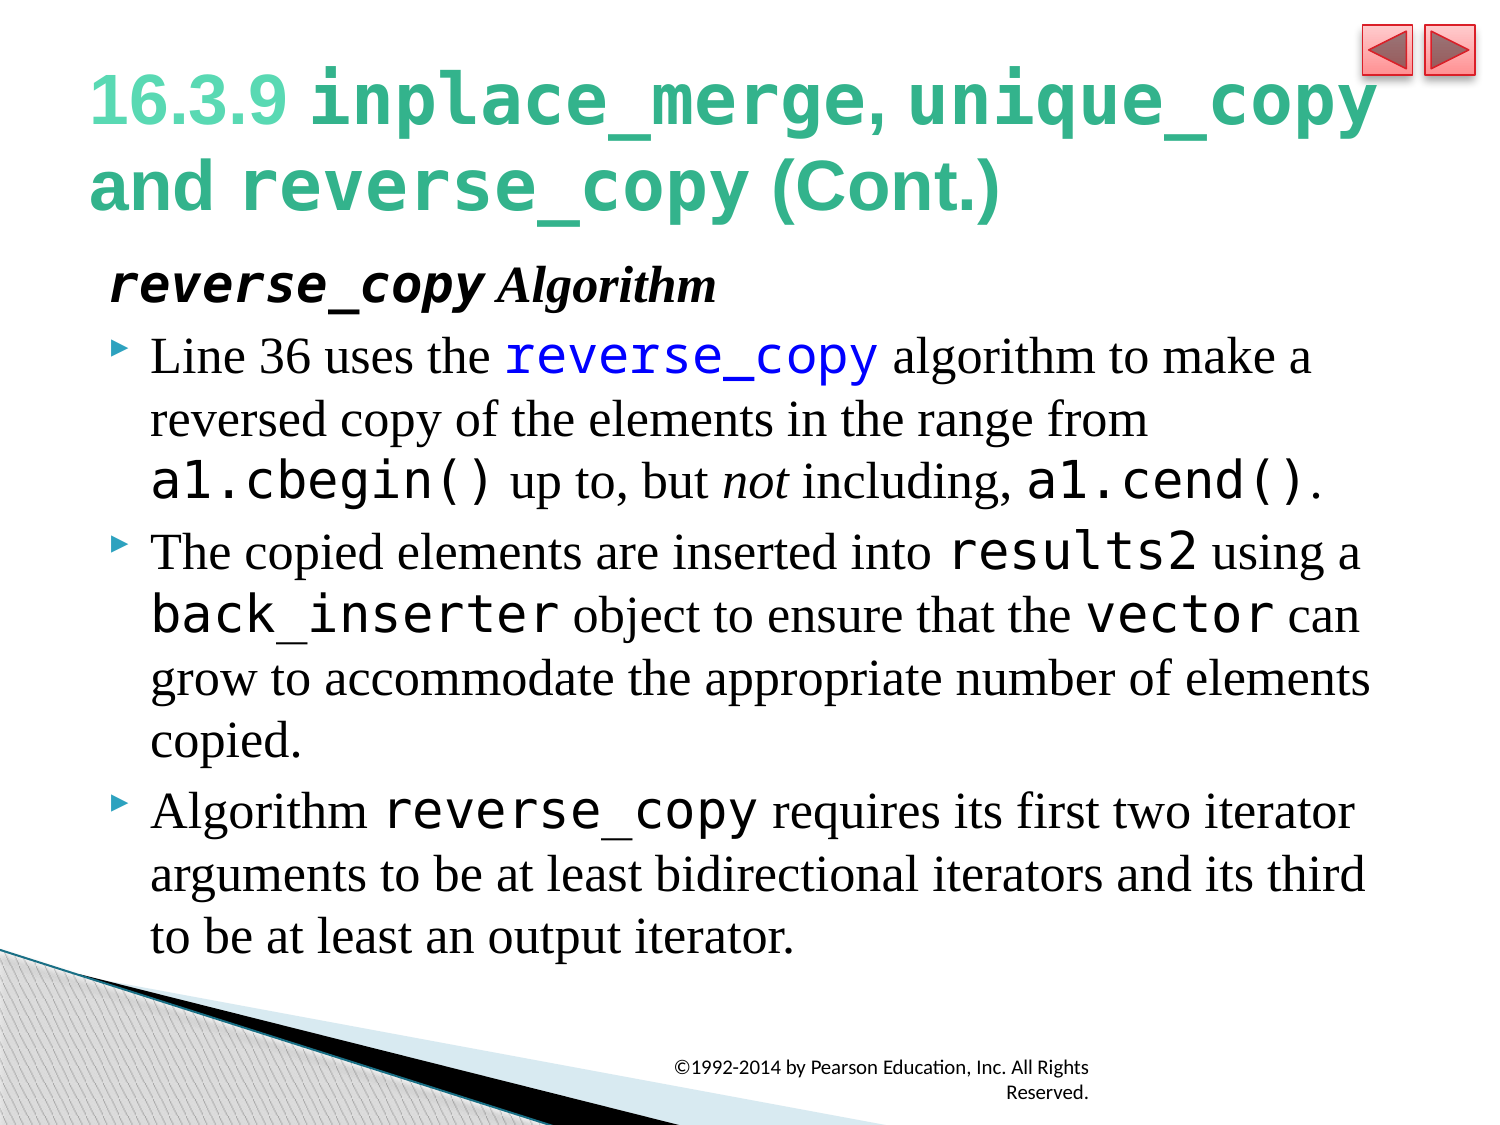

# 16.3.9 inplace_merge, unique_copy and reverse_copy (Cont.)
reverse_copy Algorithm
Line 36 uses the reverse_copy algorithm to make a reversed copy of the elements in the range from a1.cbegin() up to, but not including, a1.cend().
The copied elements are inserted into results2 using a back_inserter object to ensure that the vector can grow to accommodate the appropriate number of elements copied.
Algorithm reverse_copy requires its first two iterator arguments to be at least bidirectional iterators and its third to be at least an output iterator.
©1992-2014 by Pearson Education, Inc. All Rights Reserved.